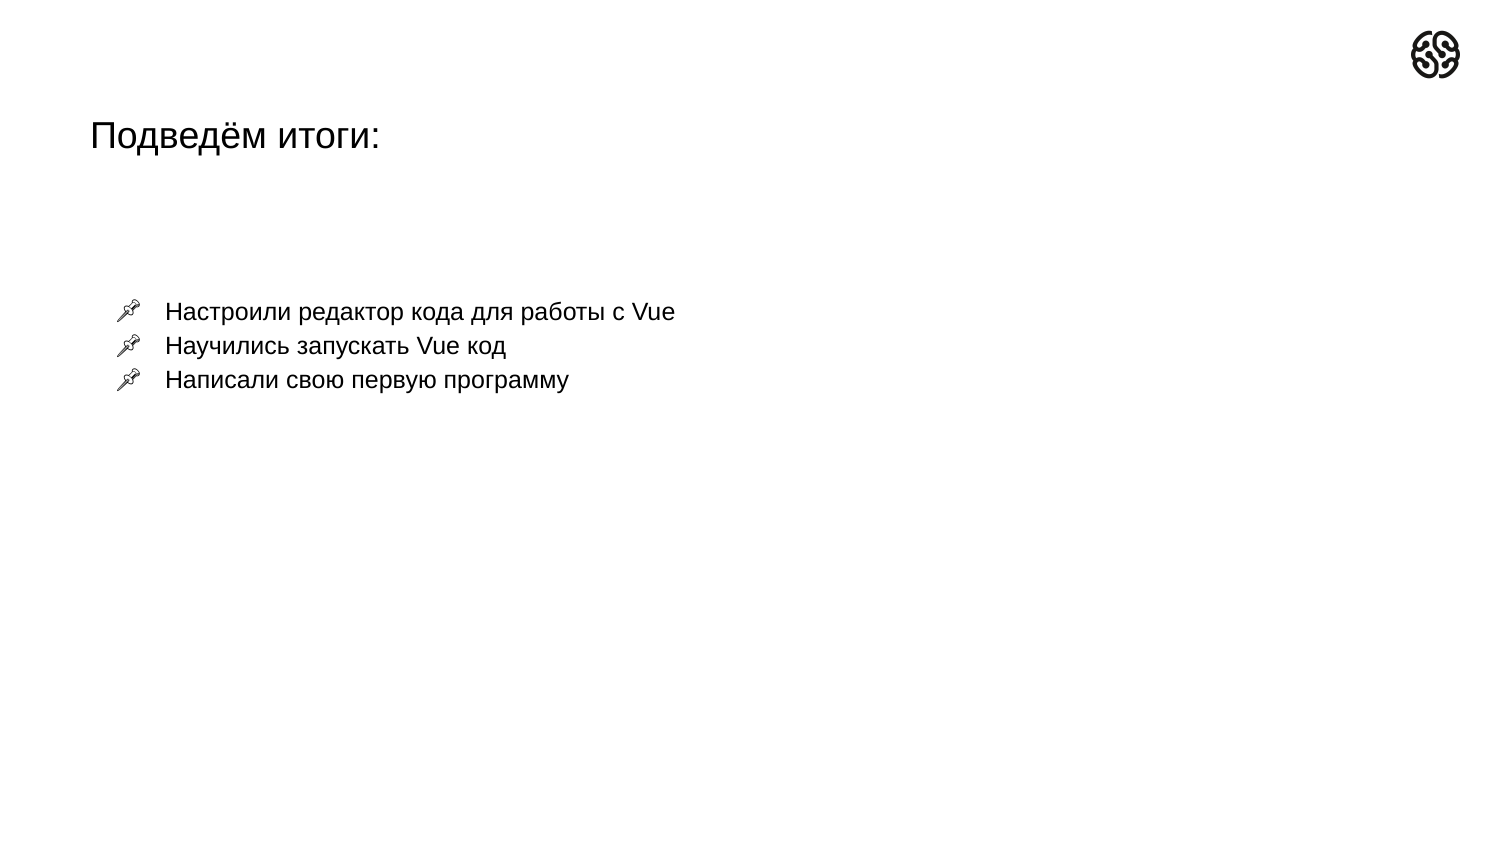

# Подведём итоги:
Настроили редактор кода для работы с Vue
Научились запускать Vue код
Написали свою первую программу